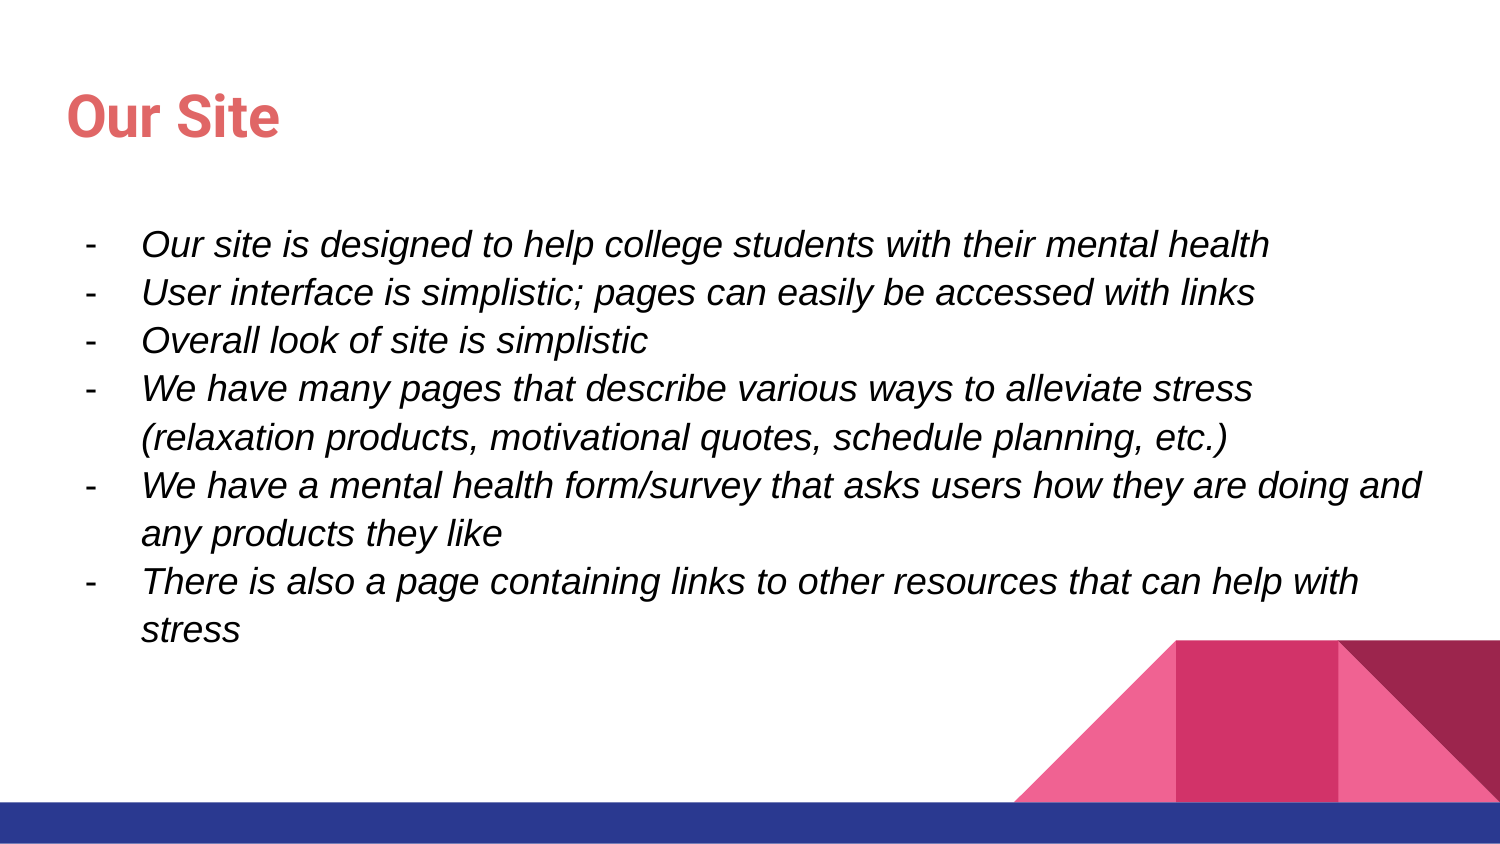

# Our Site
Our site is designed to help college students with their mental health
User interface is simplistic; pages can easily be accessed with links
Overall look of site is simplistic
We have many pages that describe various ways to alleviate stress (relaxation products, motivational quotes, schedule planning, etc.)
We have a mental health form/survey that asks users how they are doing and any products they like
There is also a page containing links to other resources that can help with stress